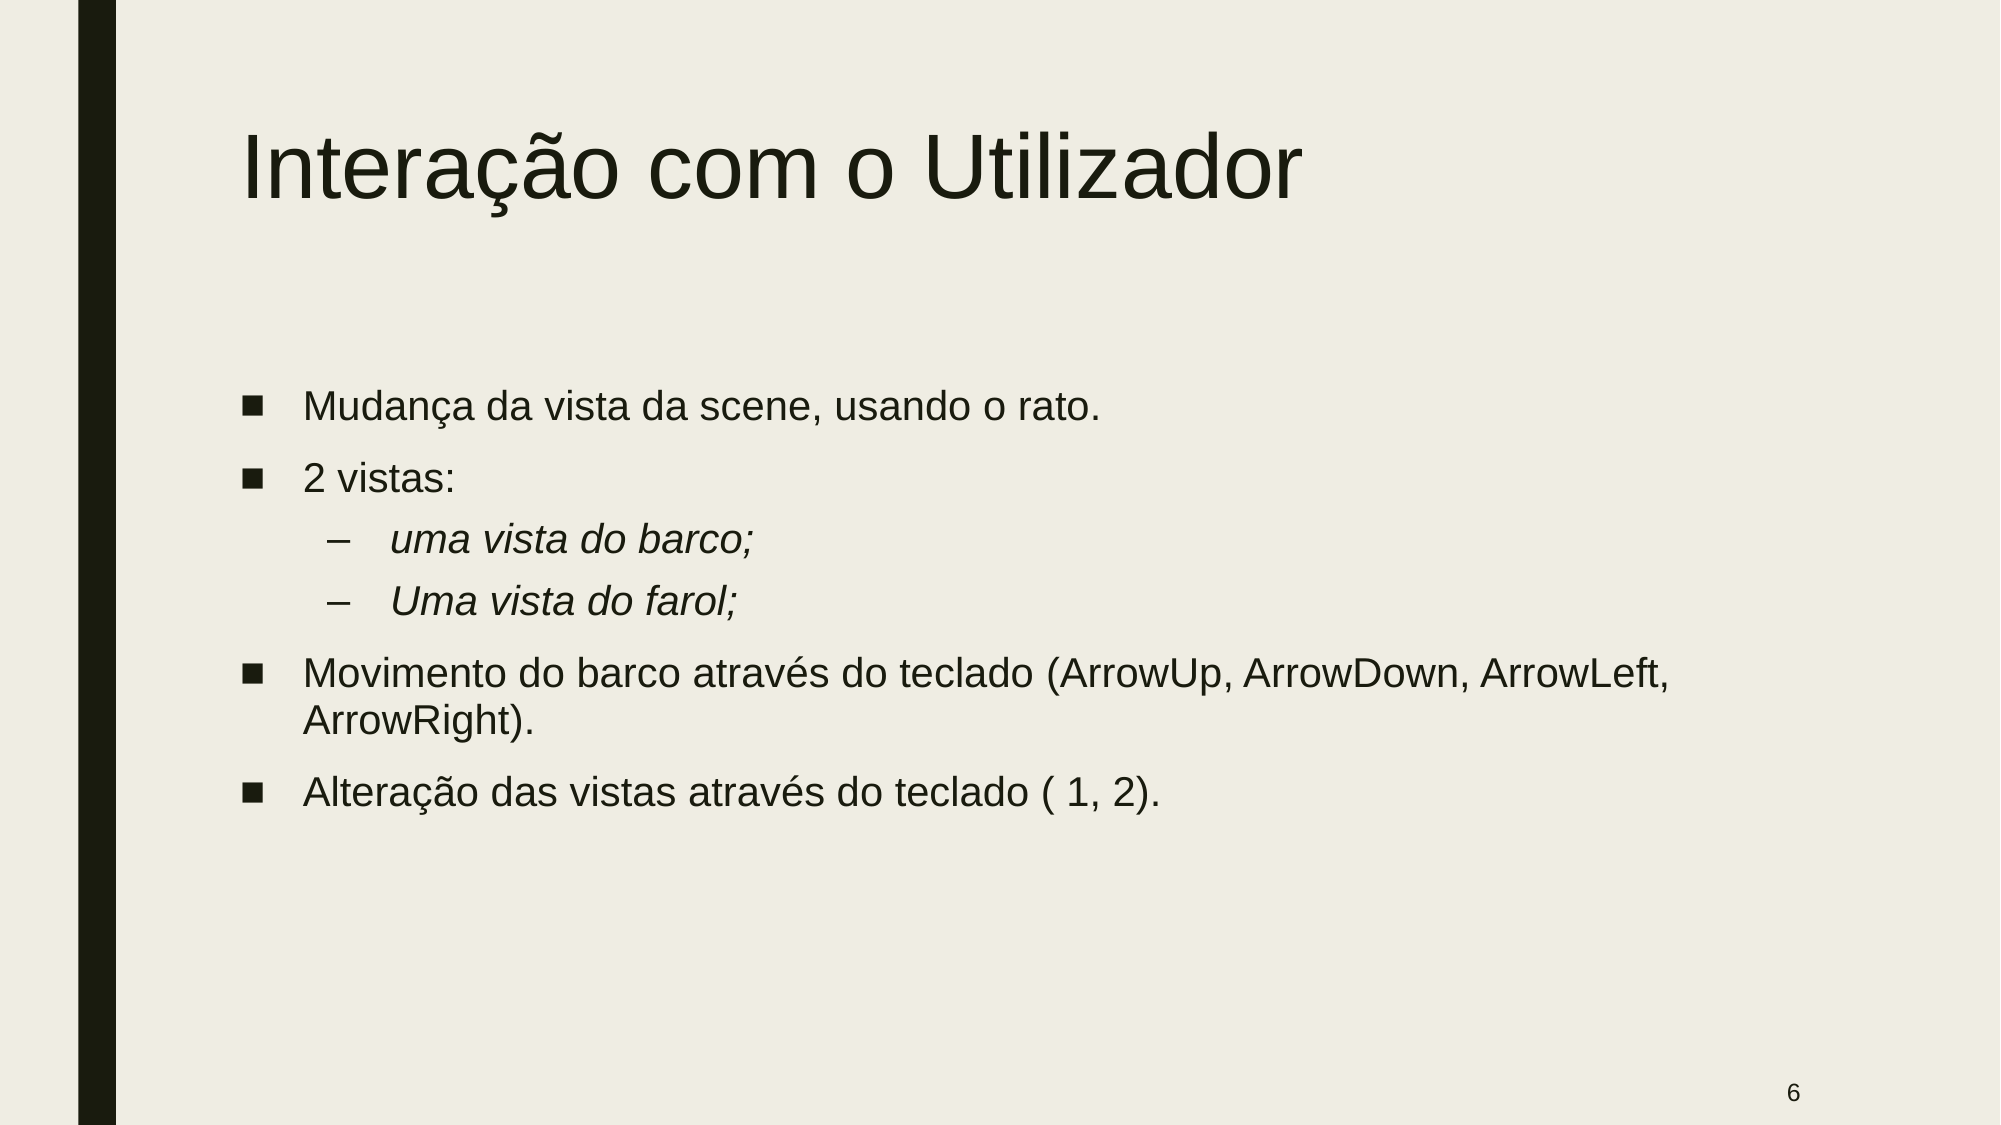

# Interação com o Utilizador
Mudança da vista da scene, usando o rato.
2 vistas:
uma vista do barco;
Uma vista do farol;
Movimento do barco através do teclado (ArrowUp, ArrowDown, ArrowLeft, ArrowRight).
Alteração das vistas através do teclado ( 1, 2).
6